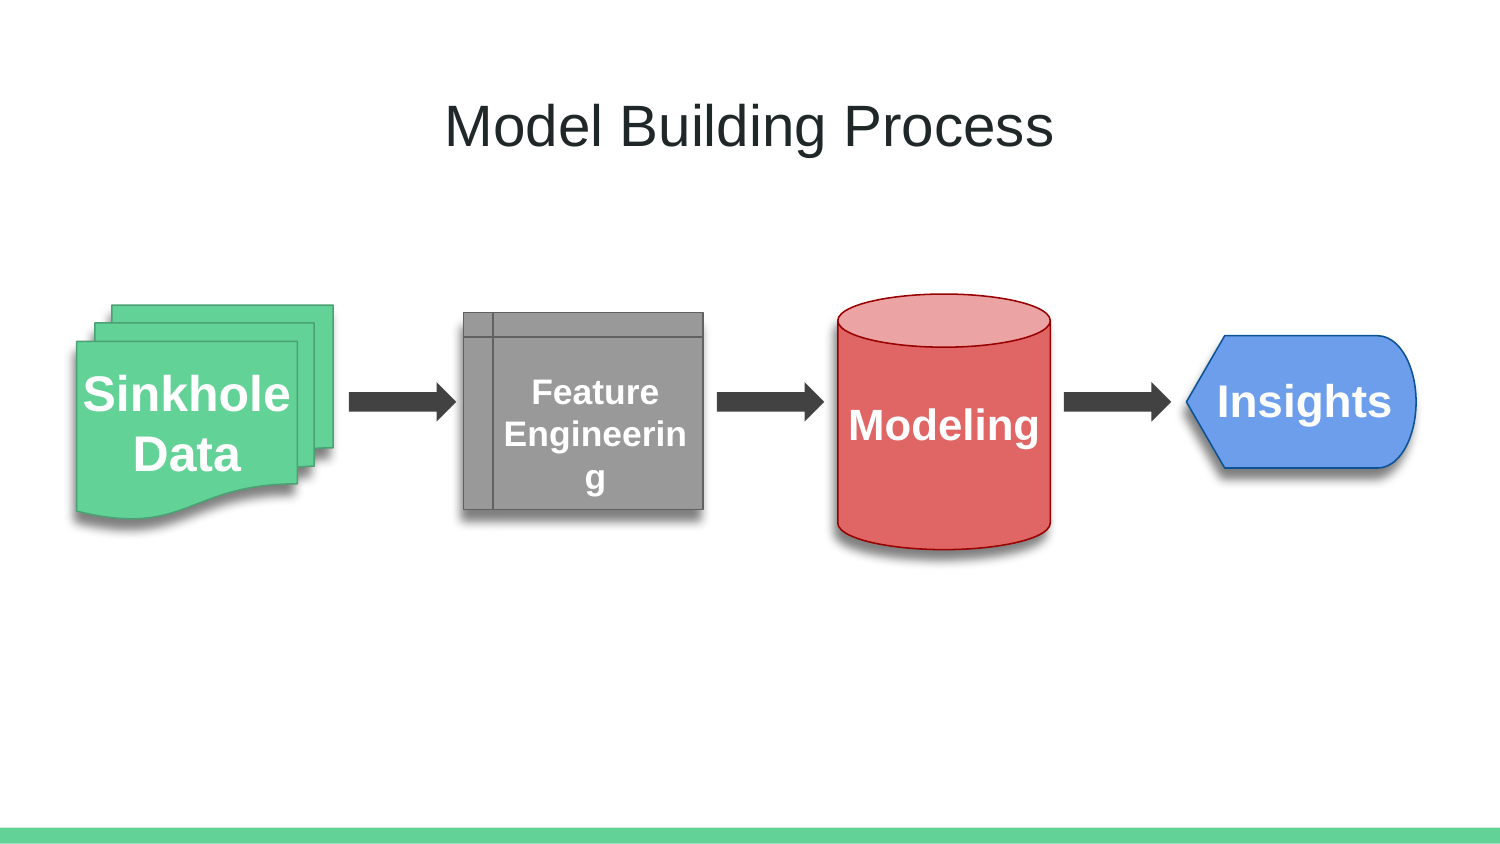

# Model Building Process

Sinkhole
Data
Feature
Engineering
Insights
Modeling